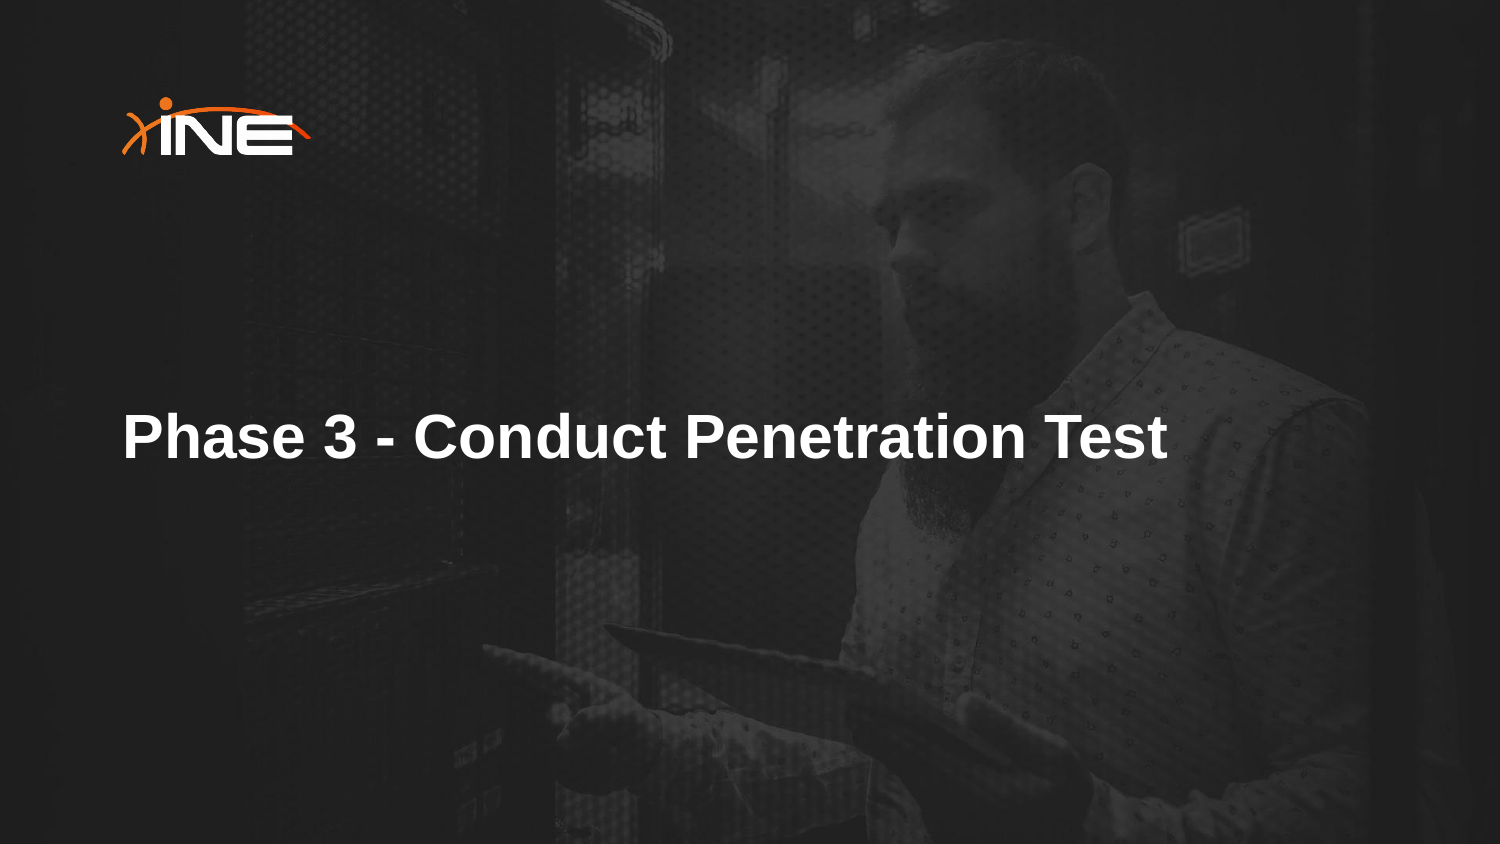

# Phase 3 - Conduct Penetration Test